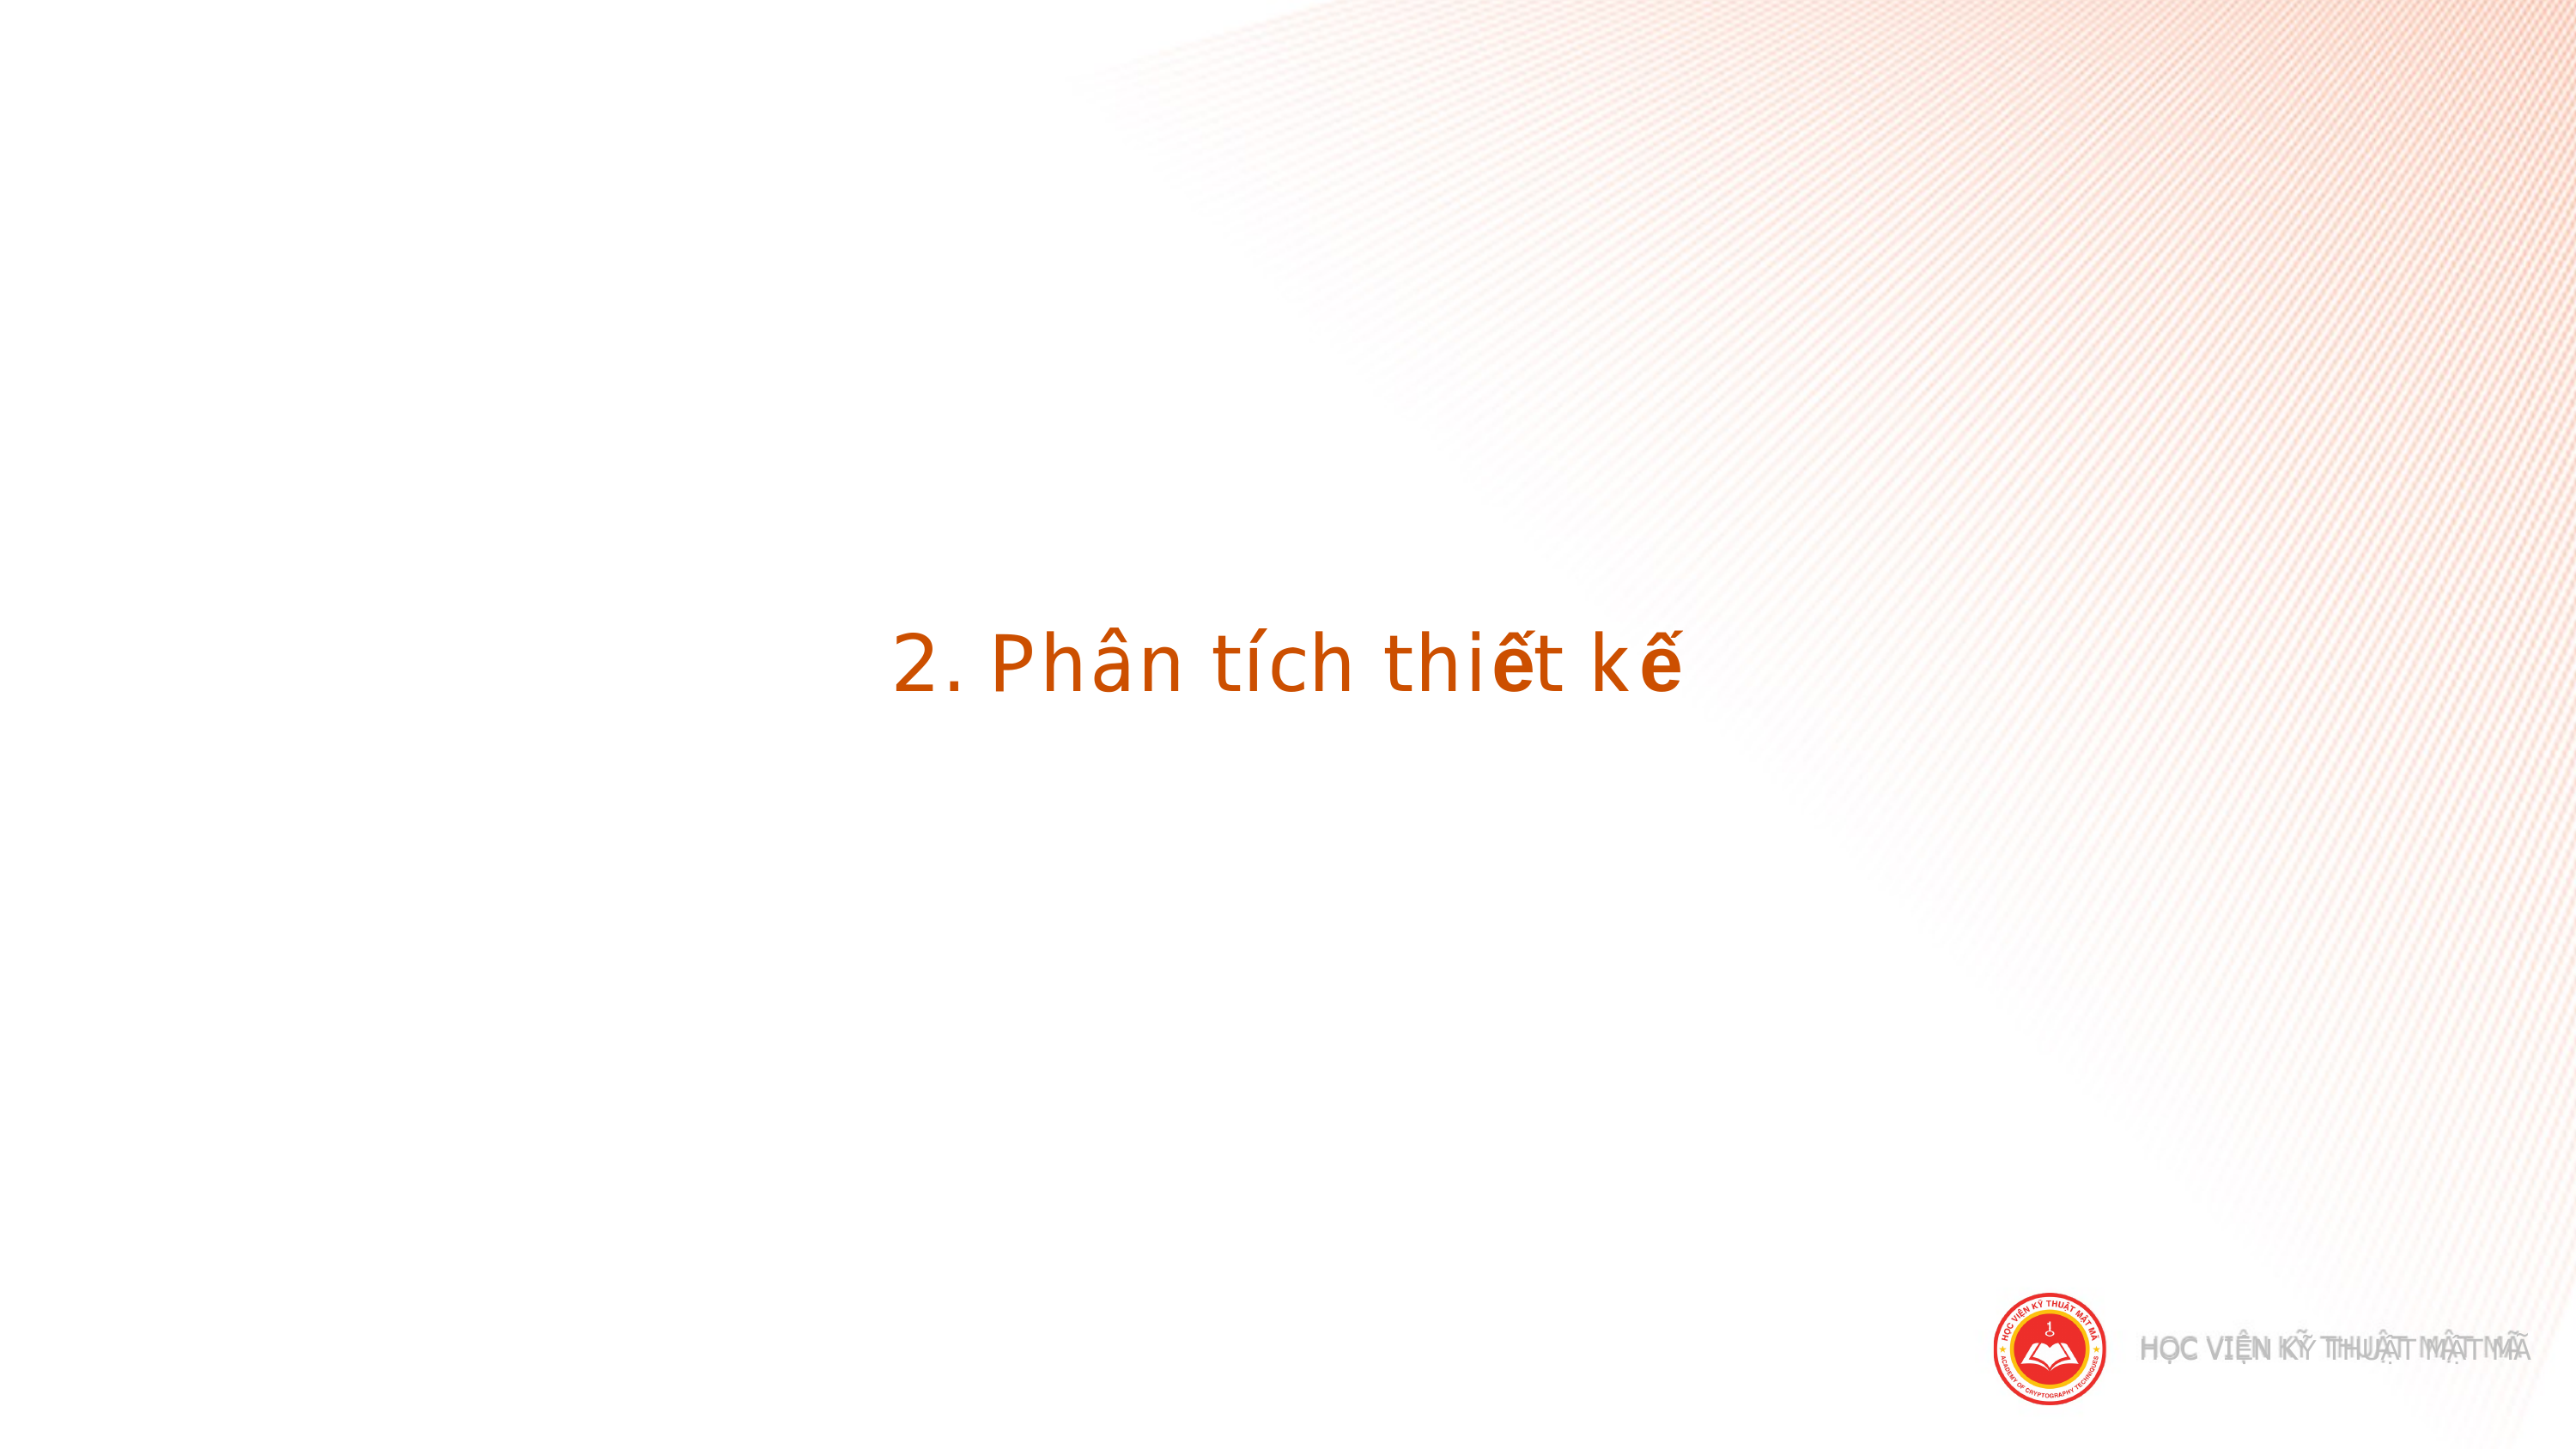

2. Phân tích thiết kế

HỌC VIỆN KỸ THUẬT MẬT MÃ